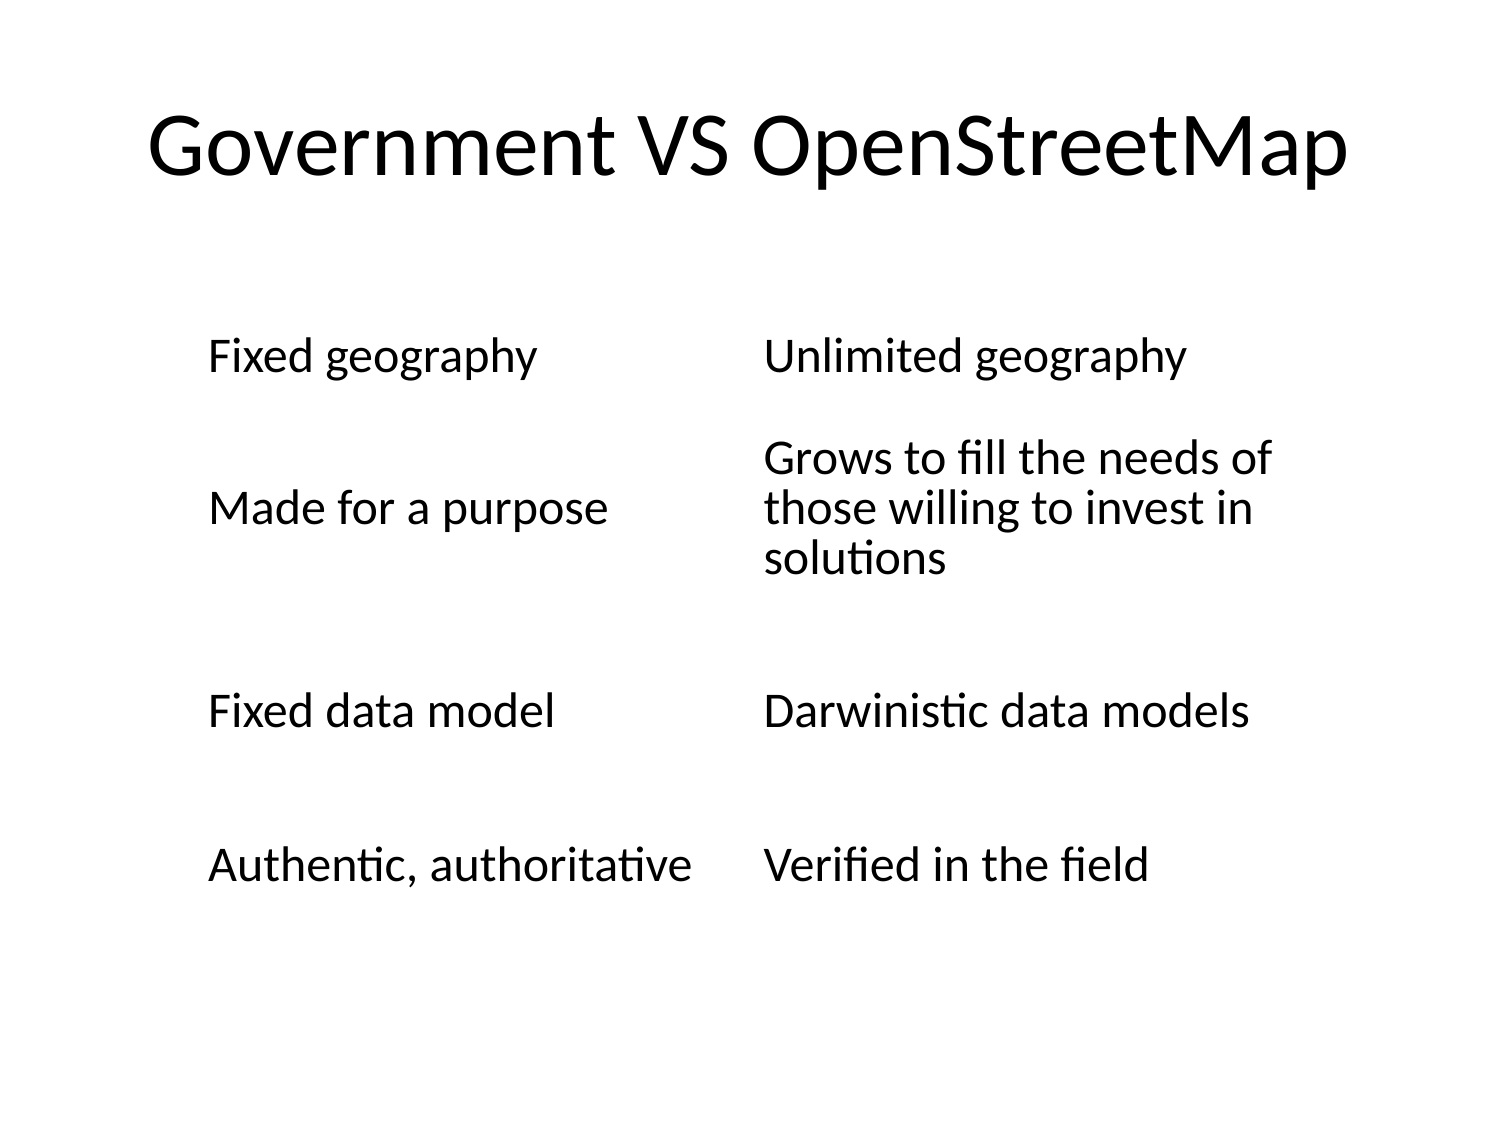

# Government VS OpenStreetMap
| Fixed geography | Unlimited geography |
| --- | --- |
| Made for a purpose | Grows to fill the needs of those willing to invest in solutions |
| Fixed data model | Darwinistic data models |
| Authentic, authoritative | Verified in the field |